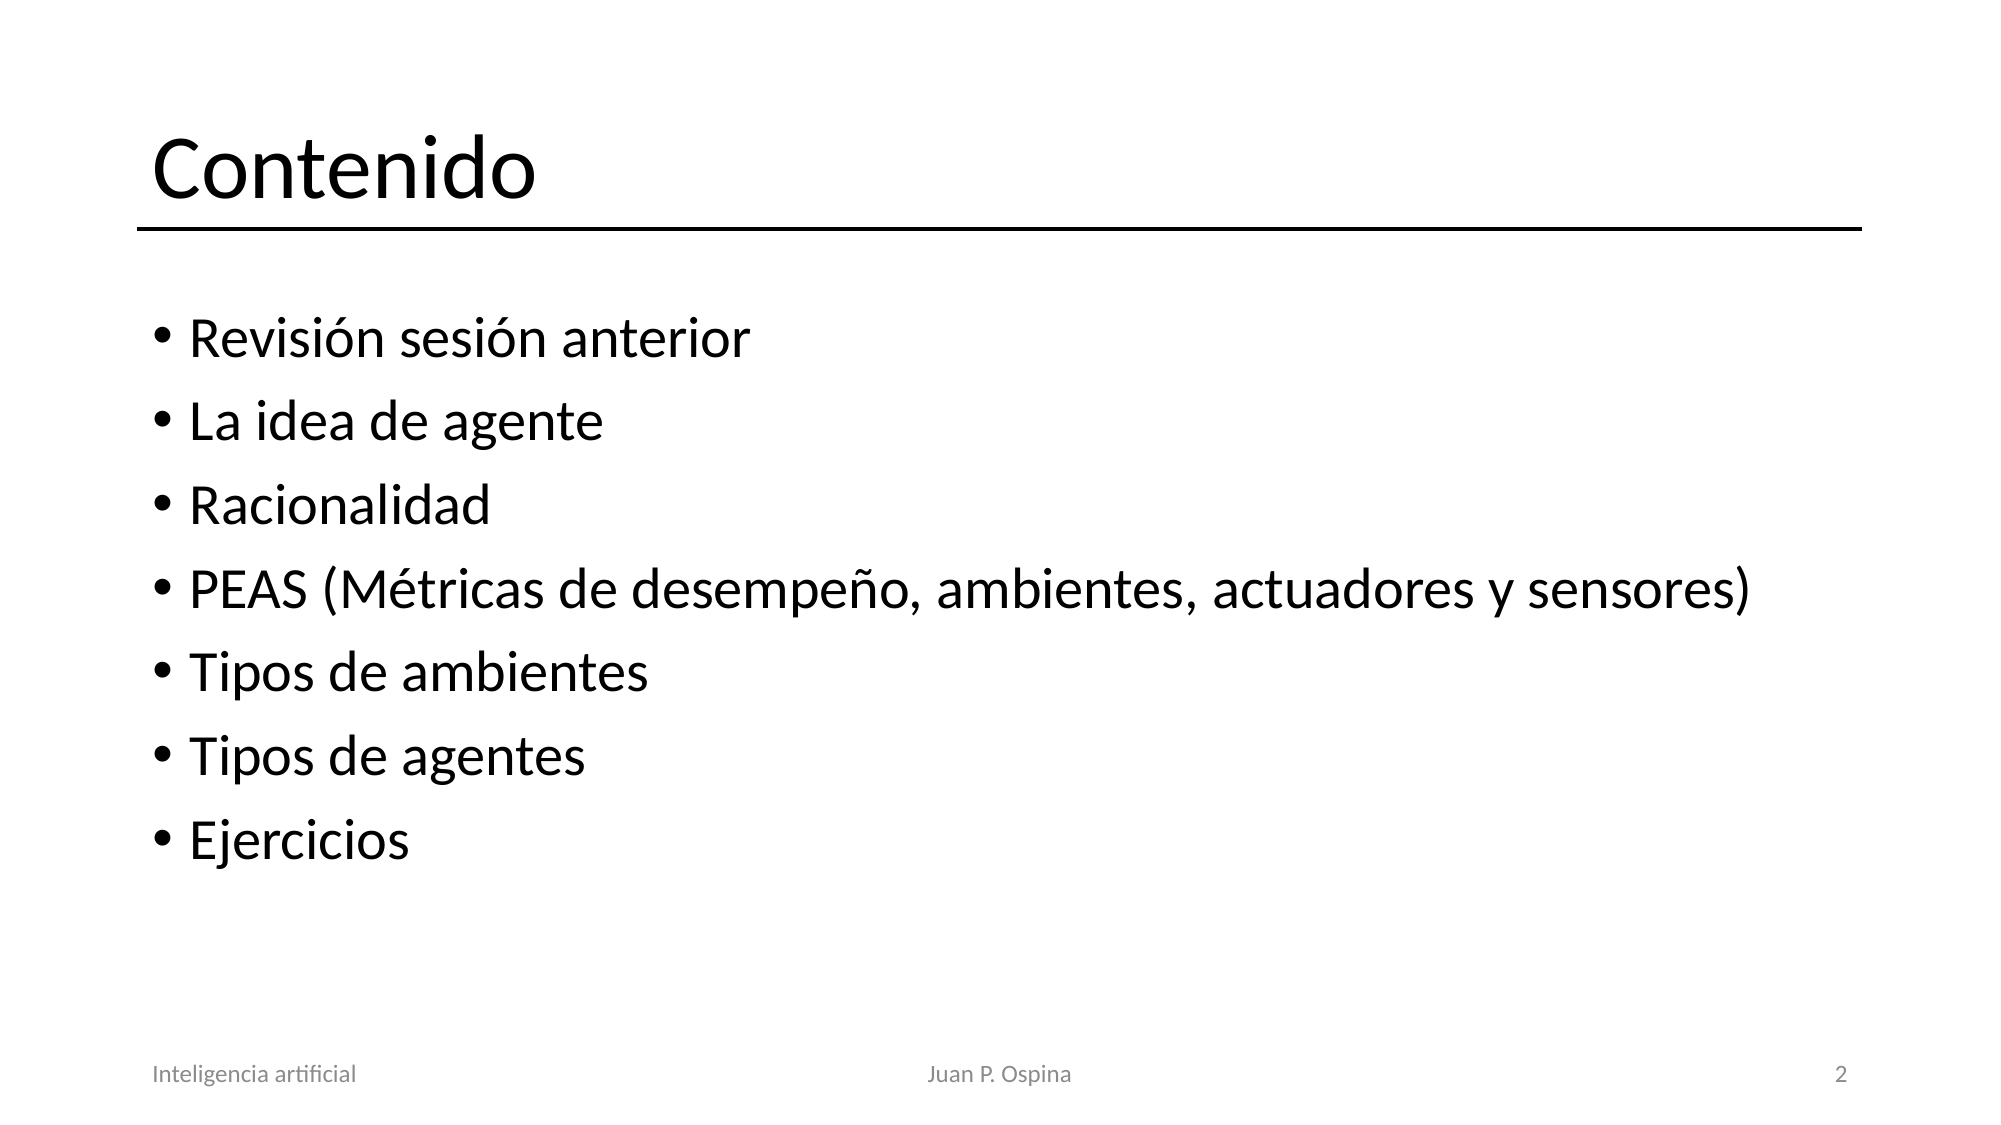

# Contenido
Revisión sesión anterior
La idea de agente
Racionalidad
PEAS (Métricas de desempeño, ambientes, actuadores y sensores)
Tipos de ambientes
Tipos de agentes
Ejercicios

Inteligencia artificial
Juan P. Ospina
2